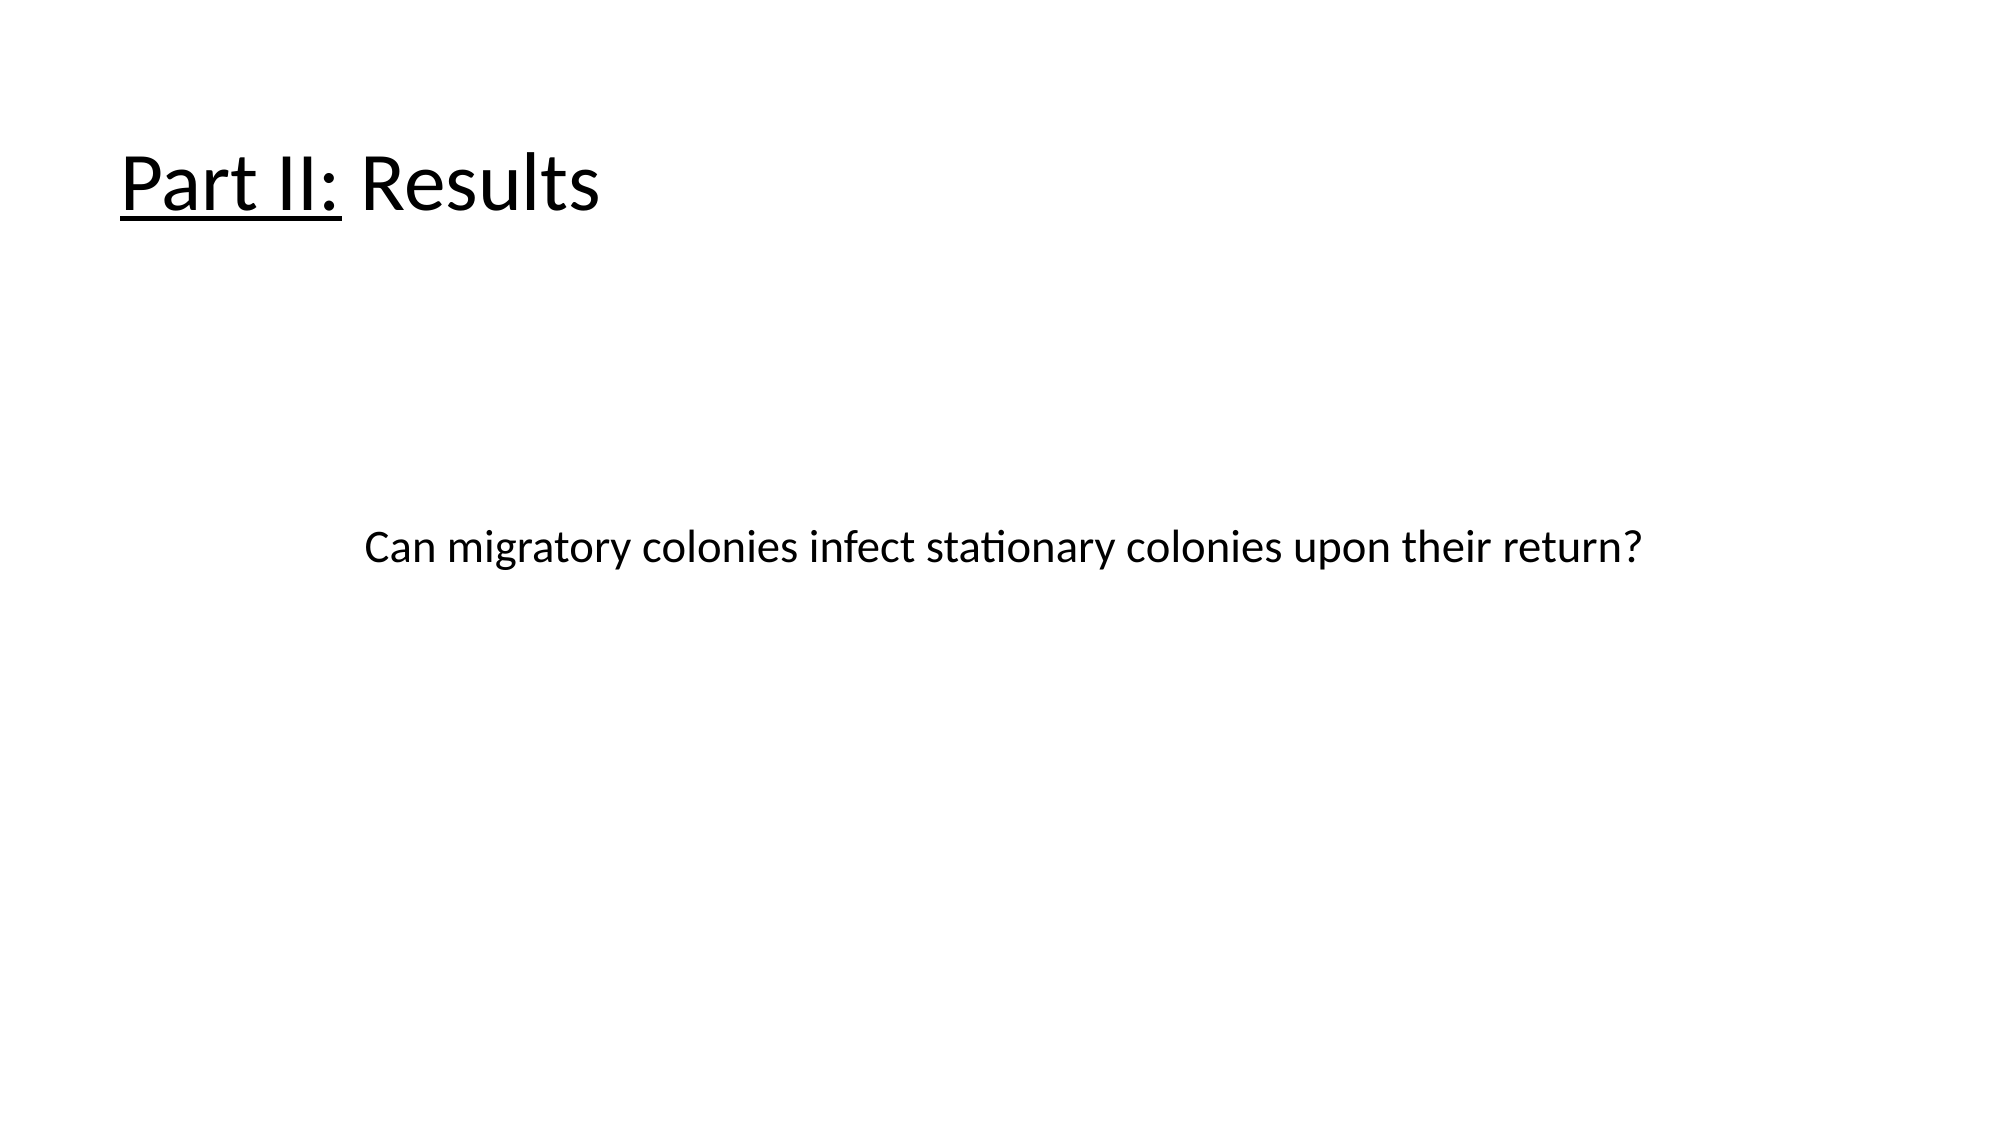

Part II: Results
# Can migratory colonies infect stationary colonies upon their return?